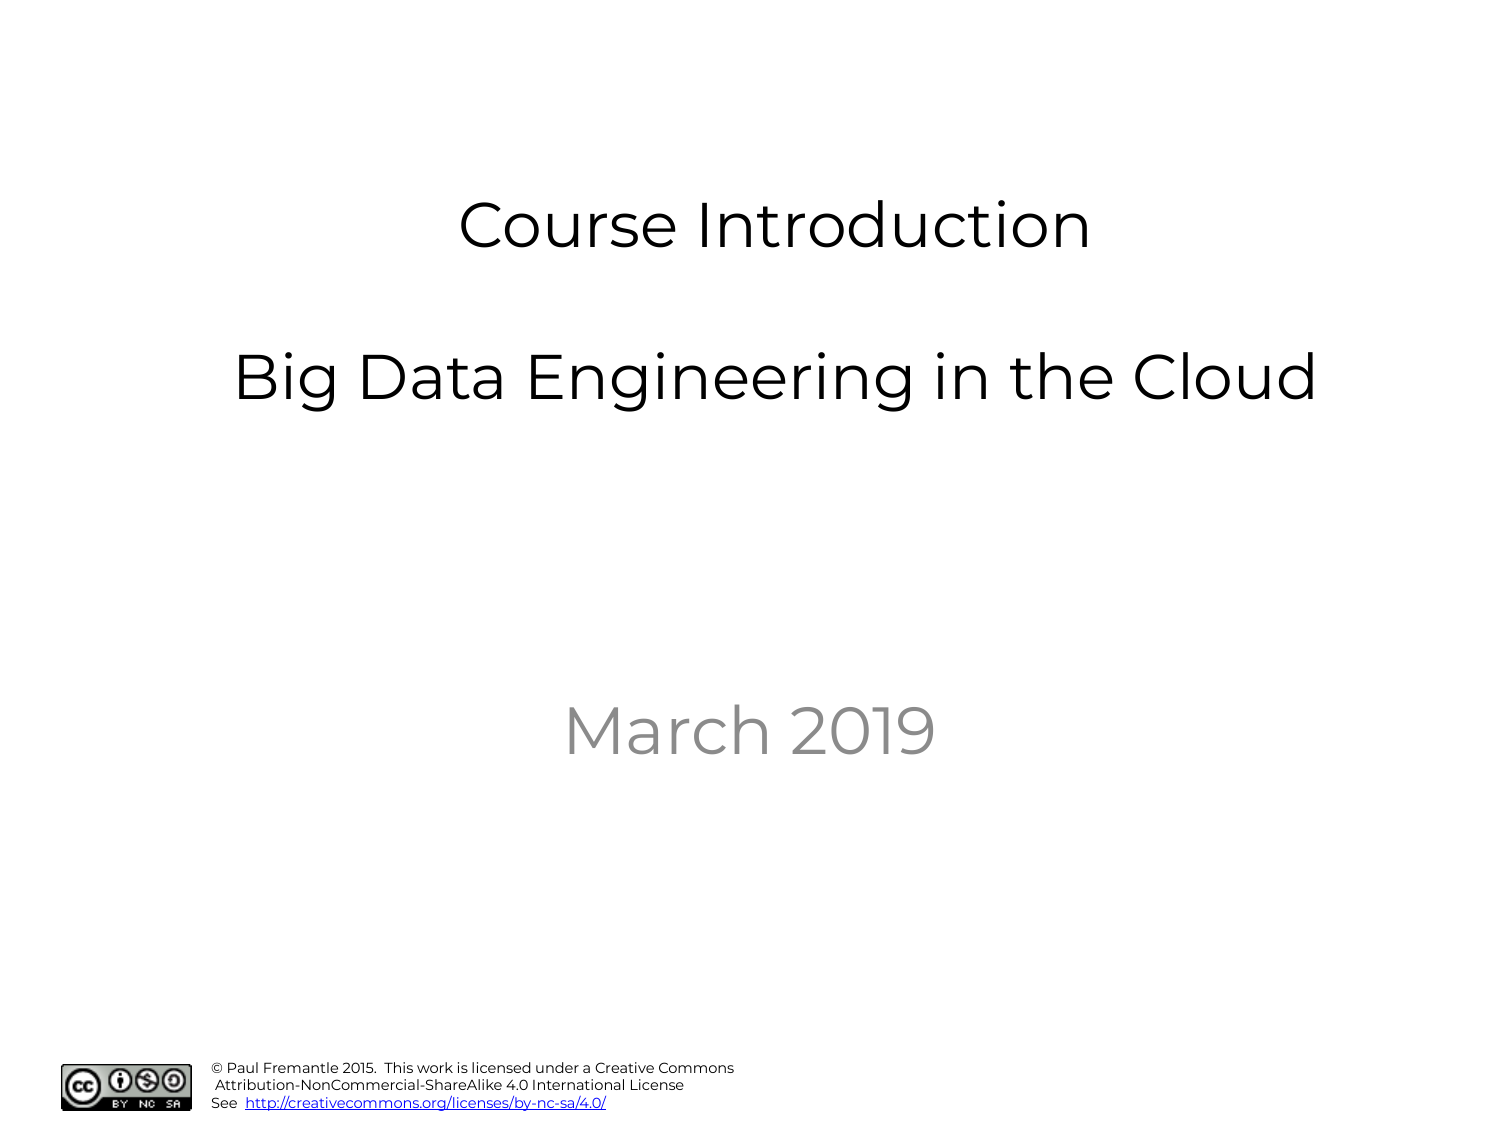

# Course Introduction Big Data Engineering in the Cloud
March 2019